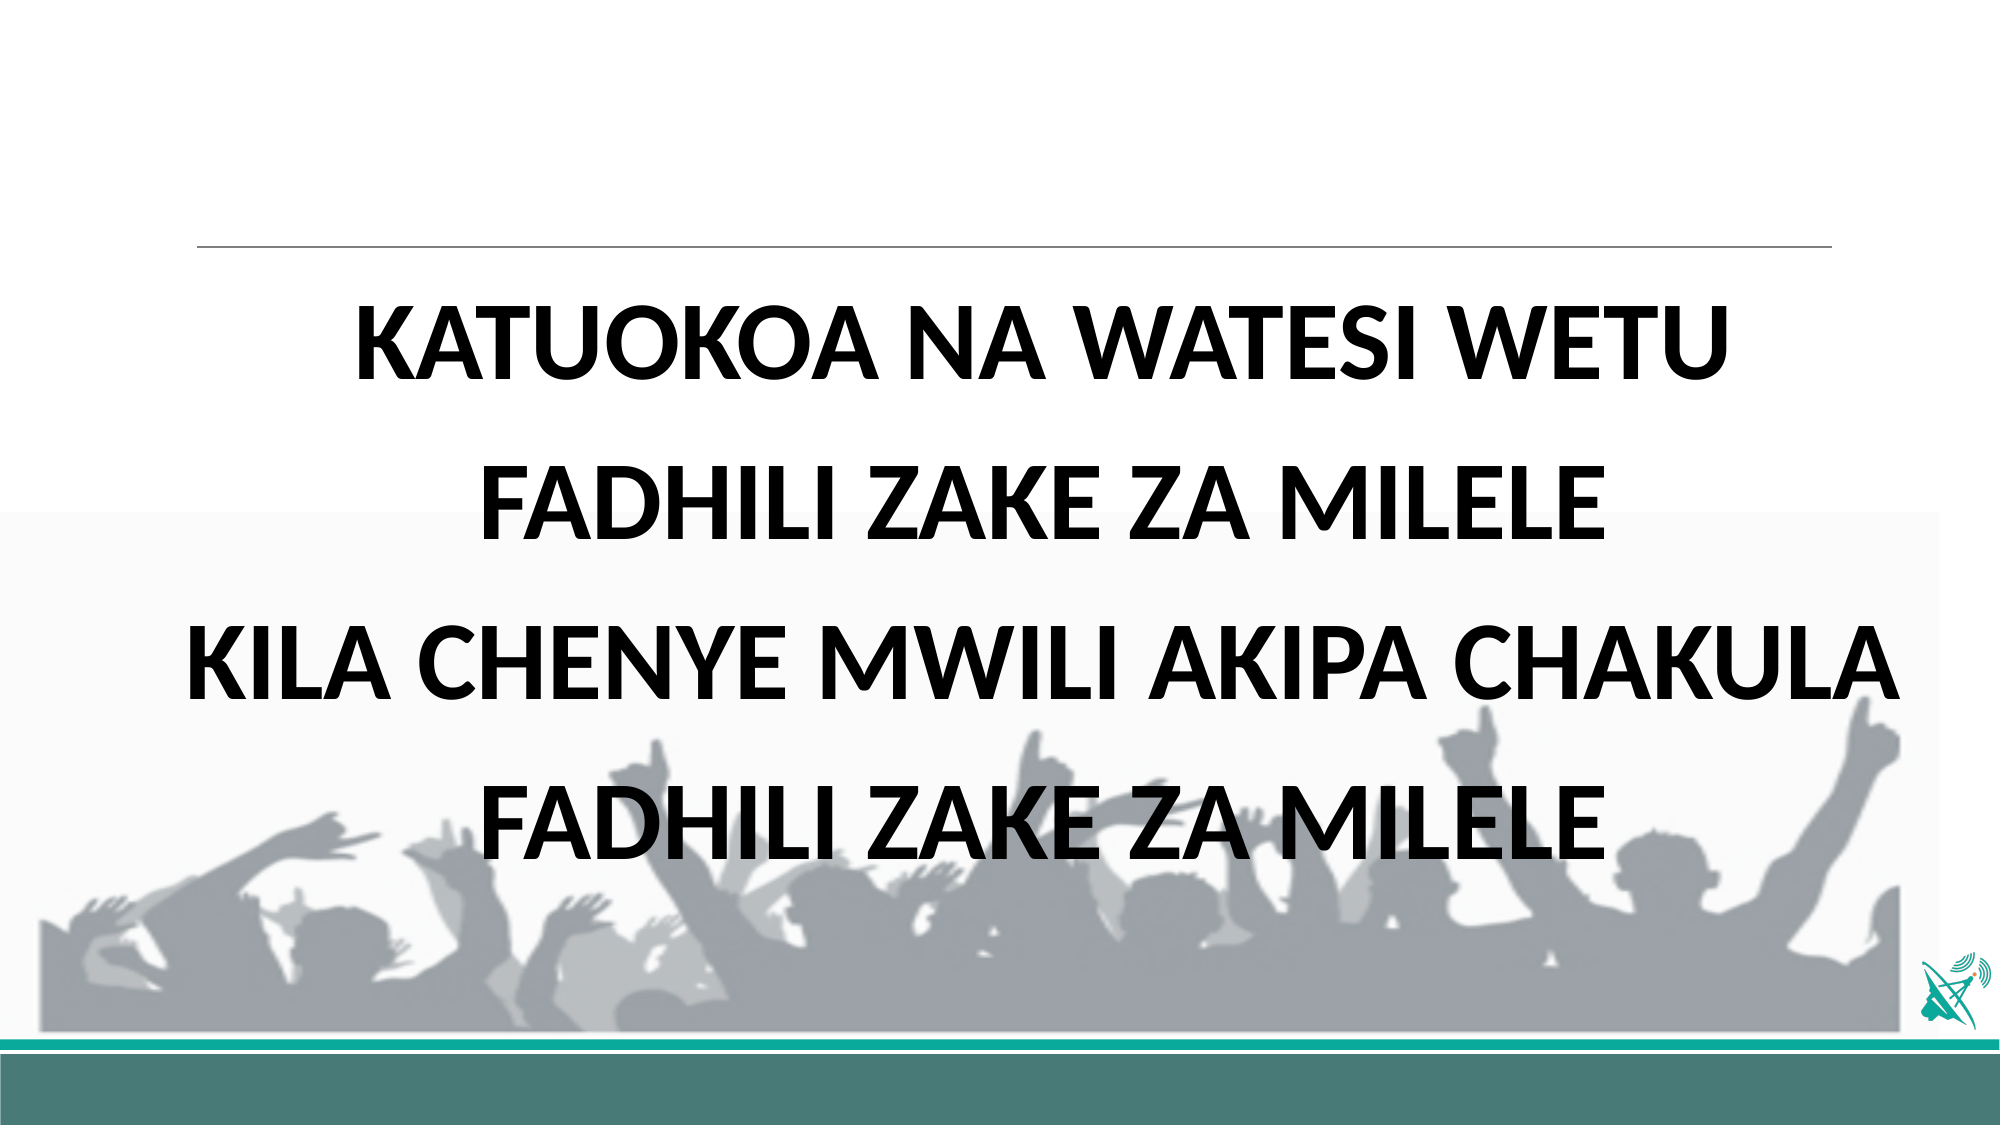

#
KATUOKOA NA WATESI WETU
FADHILI ZAKE ZA MILELE
KILA CHENYE MWILI AKIPA CHAKULA
FADHILI ZAKE ZA MILELE